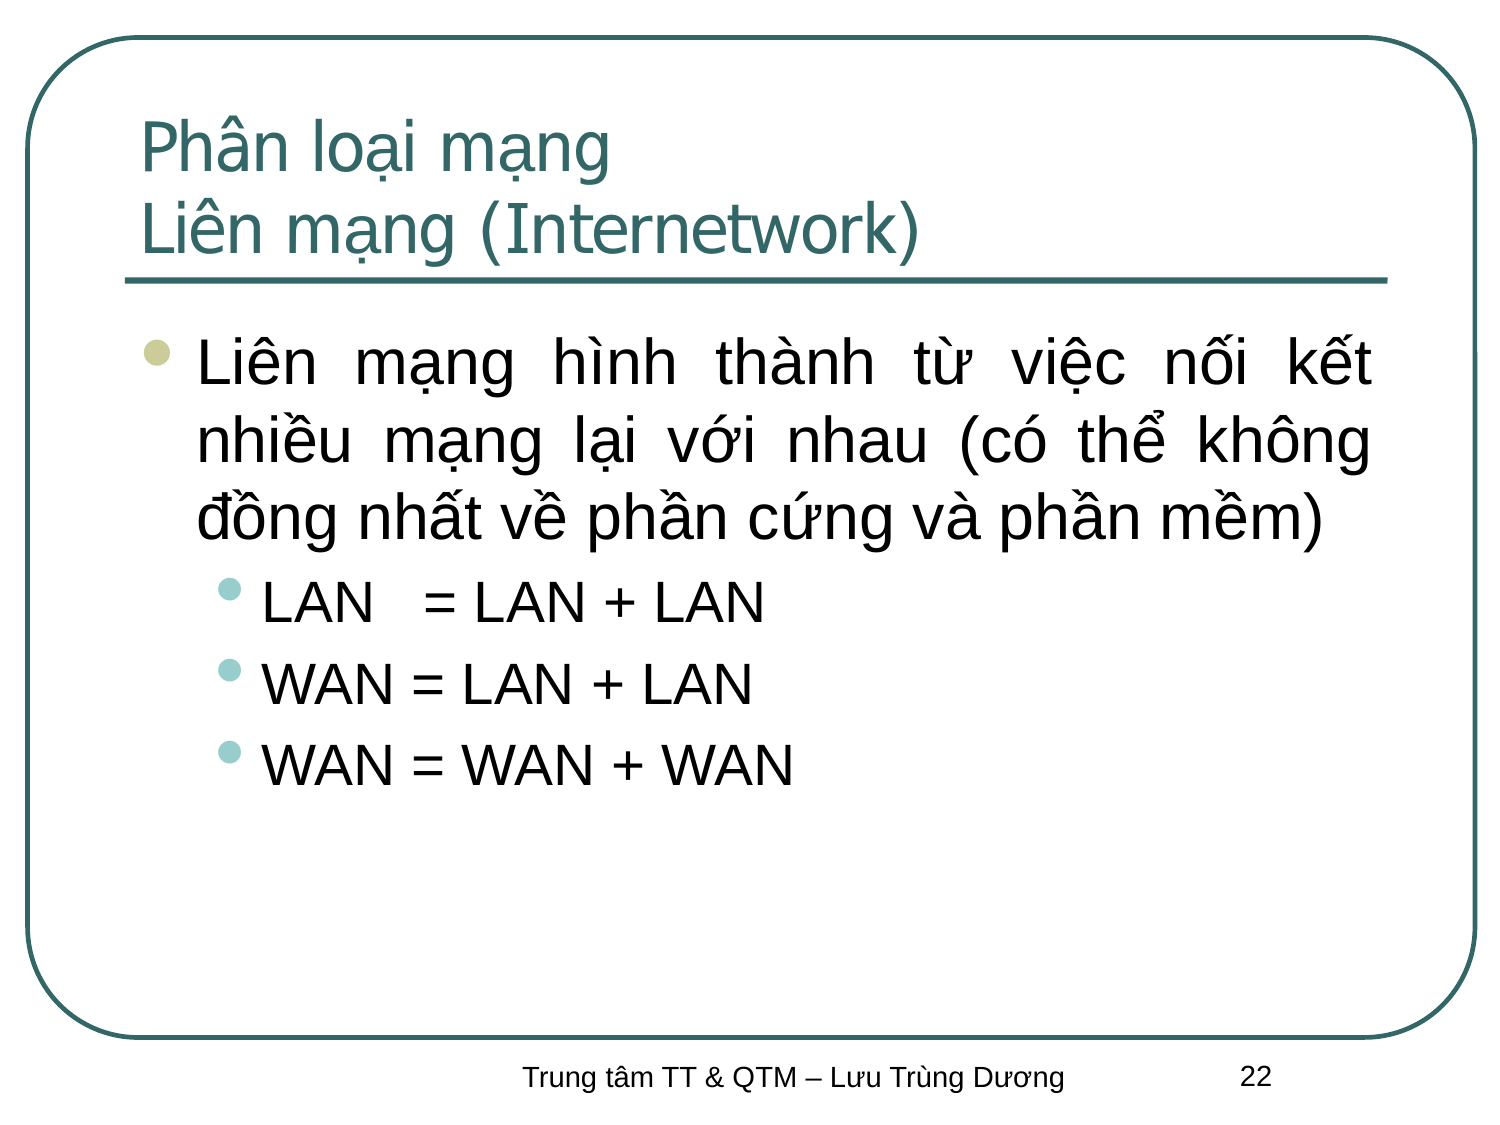

# Phân loại mạng Liên mạng (Internetwork)
Liên mạng hình thành từ việc nối kết nhiều mạng lại với nhau (có thể không đồng nhất về phần cứng và phần mềm)
LAN   = LAN + LAN
WAN = LAN + LAN
WAN = WAN + WAN

22
Trung tâm TT & QTM – Lưu Trùng Dương